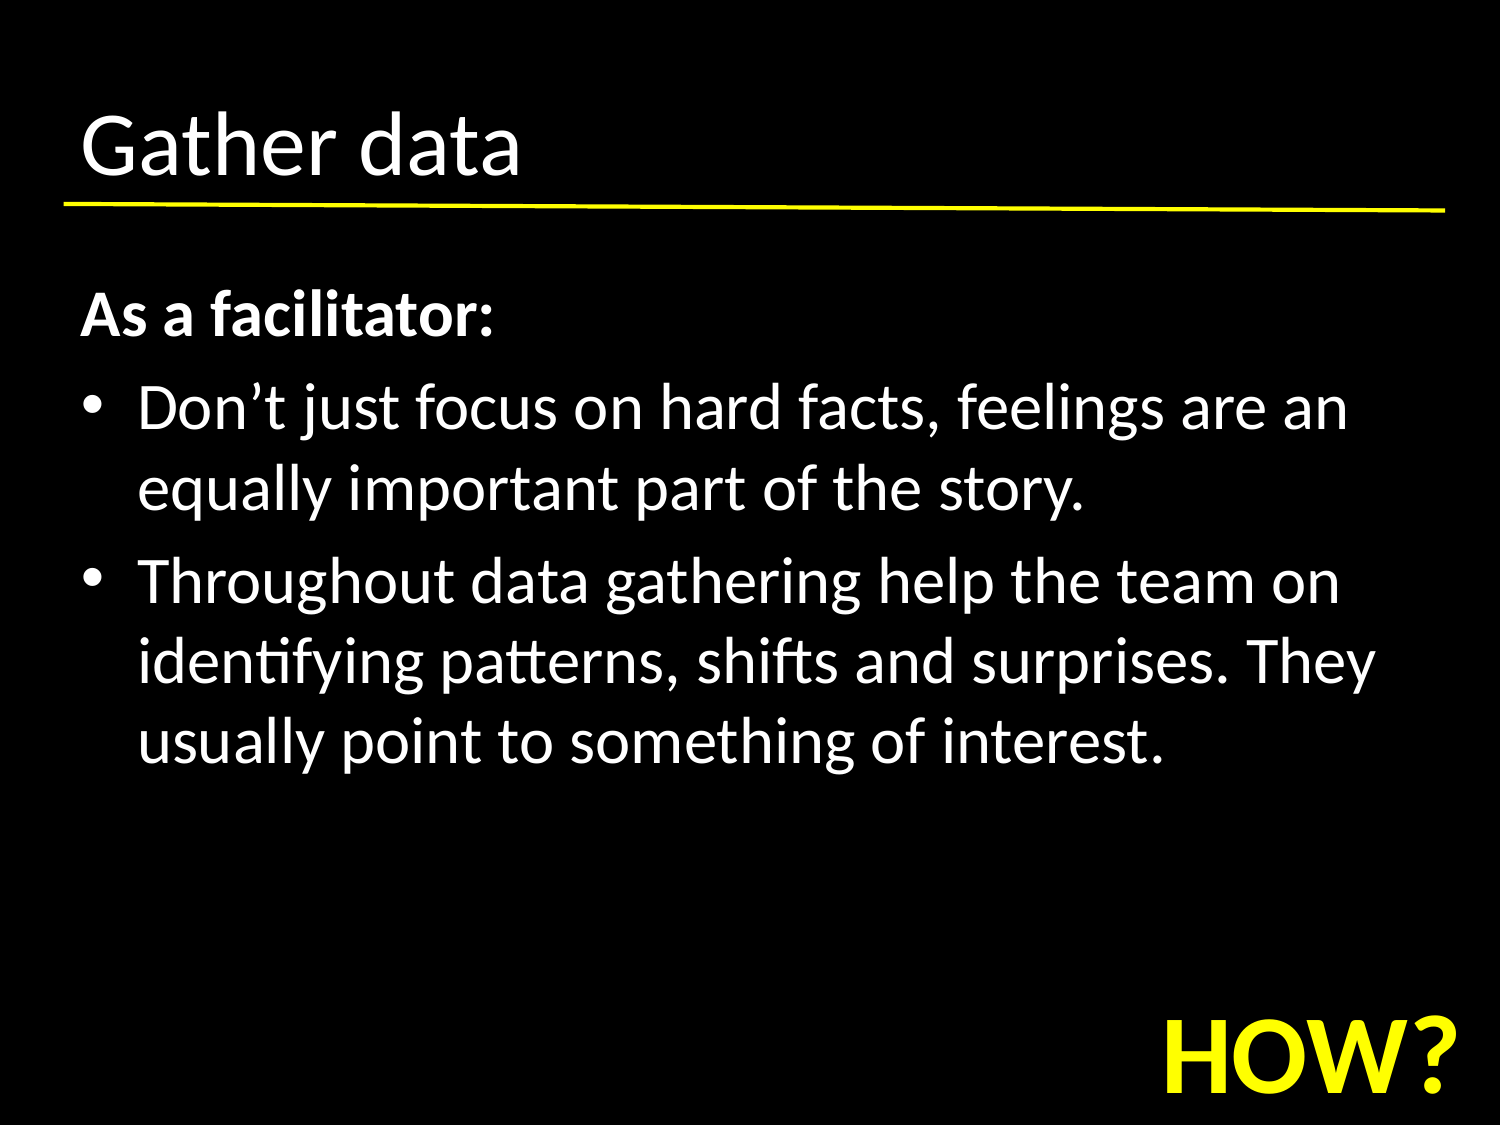

# Gather data
As a facilitator:
Don’t just focus on hard facts, feelings are an equally important part of the story.
Throughout data gathering help the team on identifying patterns, shifts and surprises. They usually point to something of interest.

HOW?